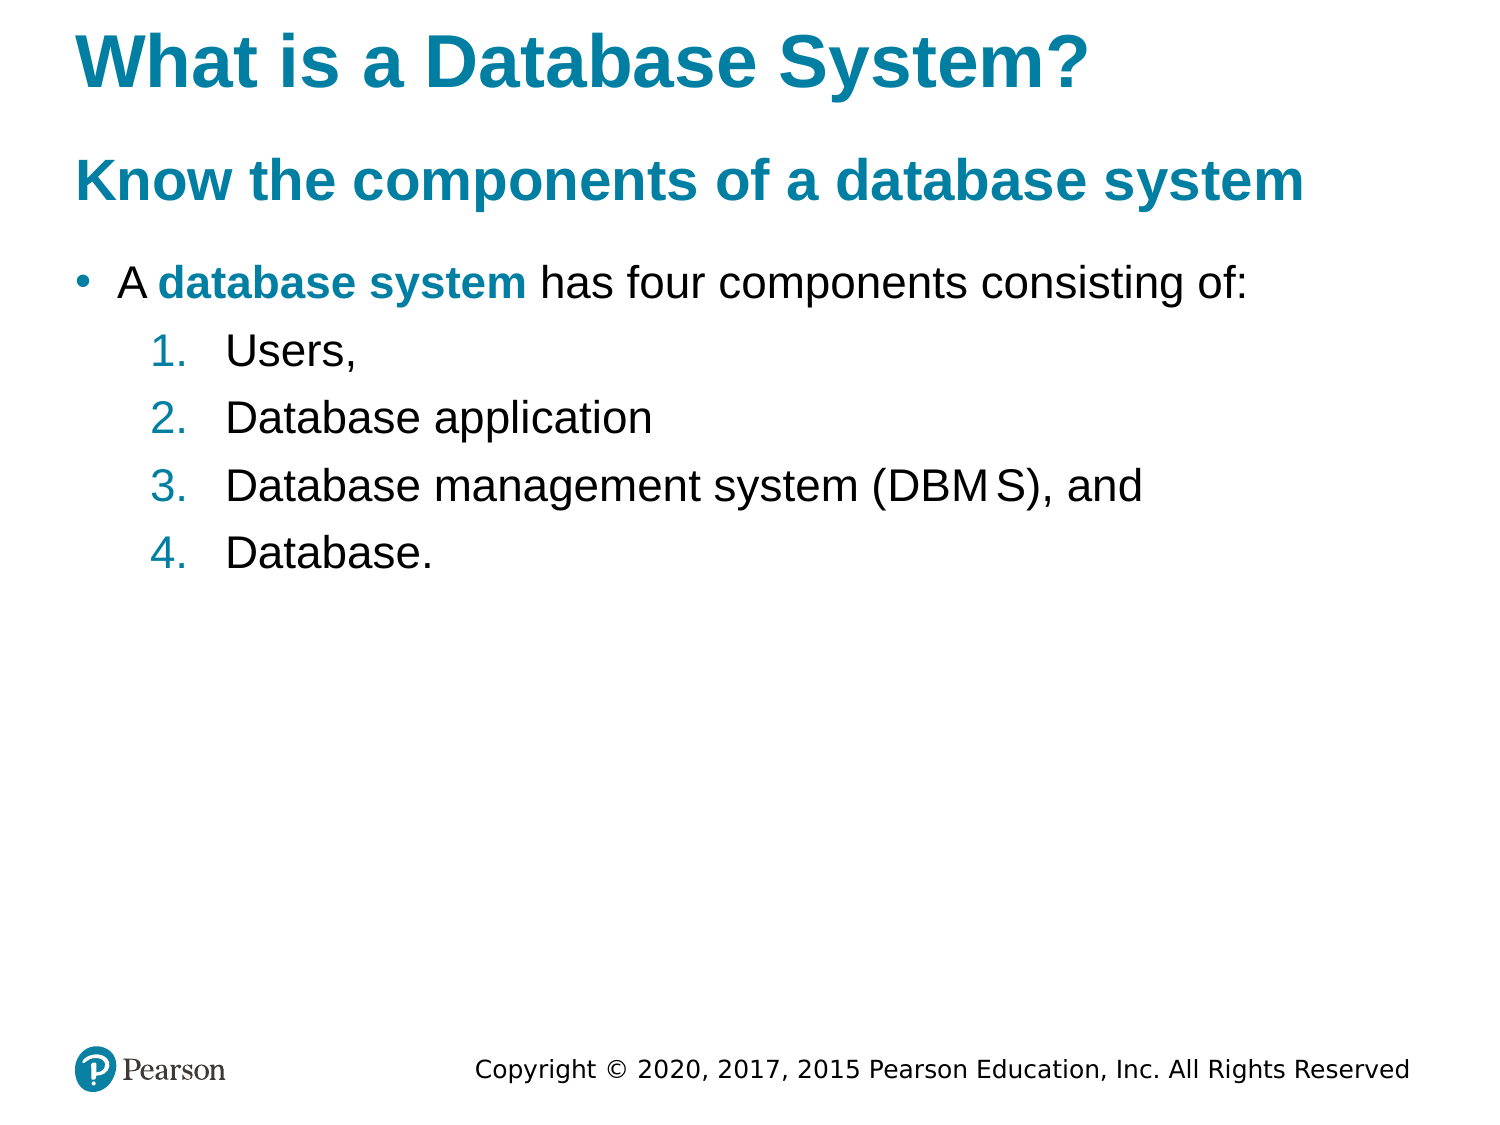

# What is a Database System?
Know the components of a database system
A database system has four components consisting of:
Users,
Database application
Database management system (D B M S), and
Database.